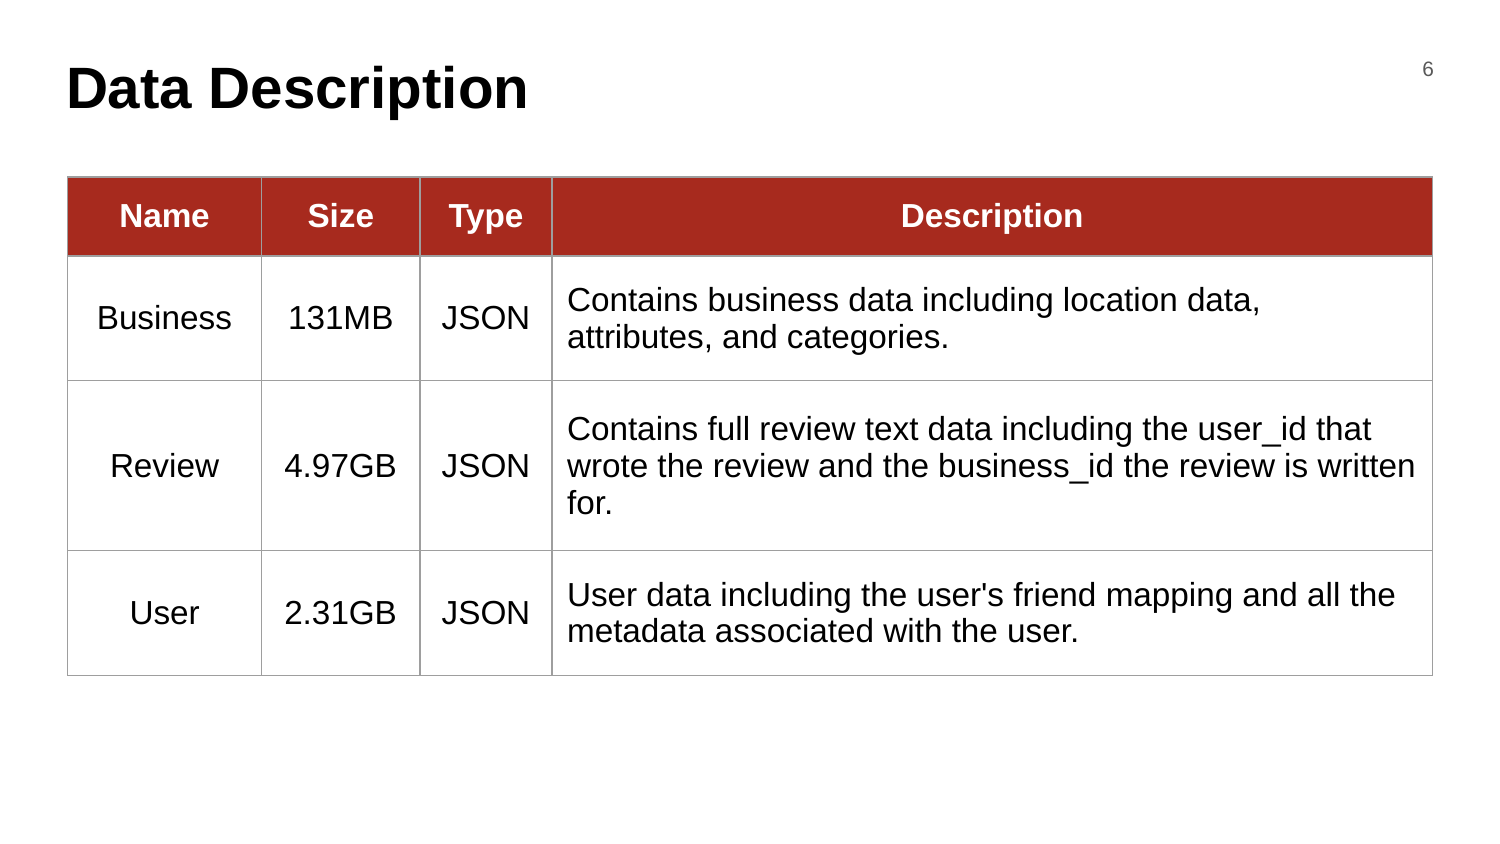

# Data Description
6
| Name | Size | Type | Description |
| --- | --- | --- | --- |
| Business | 131MB | JSON | Contains business data including location data, attributes, and categories. |
| Review | 4.97GB | JSON | Contains full review text data including the user\_id that wrote the review and the business\_id the review is written for. |
| User | 2.31GB | JSON | User data including the user's friend mapping and all the metadata associated with the user. |